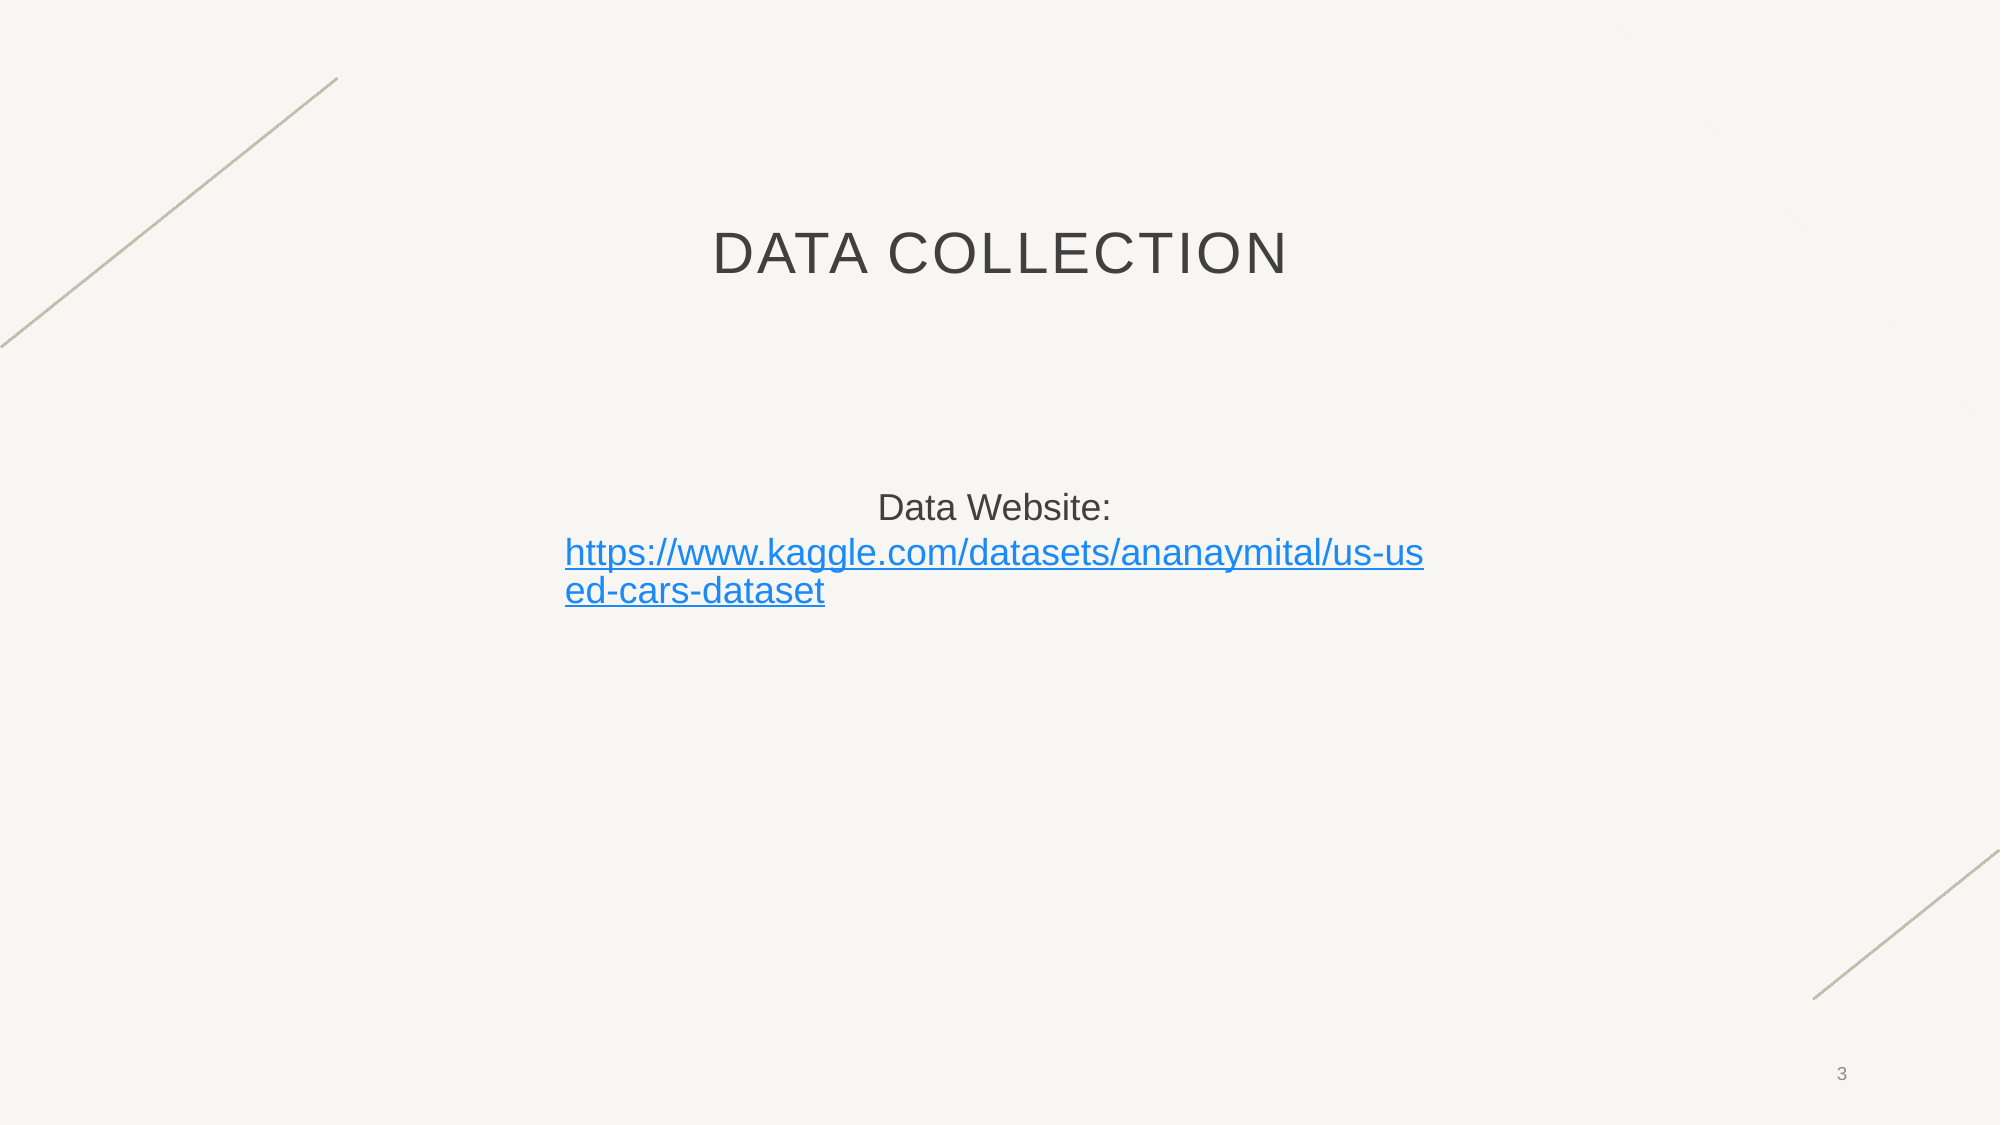

# Data collection
Data Website: https://www.kaggle.com/datasets/ananaymital/us-used-cars-dataset
3